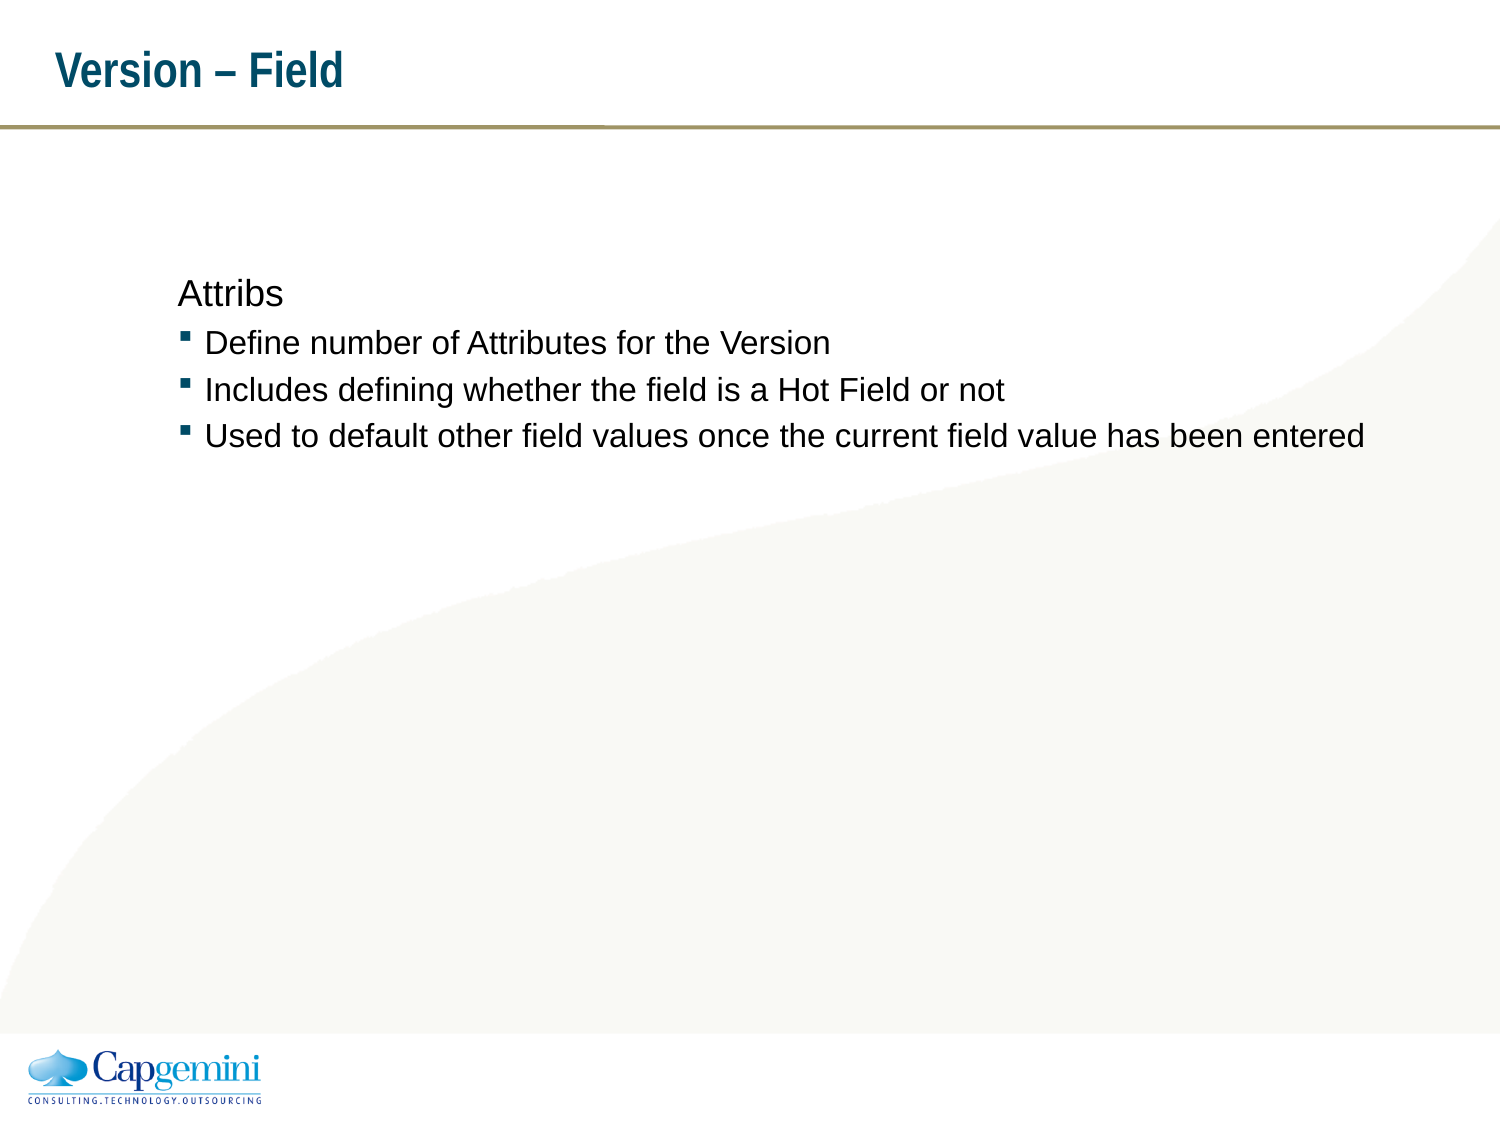

# Version – Field
Attribs
Define number of Attributes for the Version
Includes defining whether the field is a Hot Field or not
Used to default other field values once the current field value has been entered